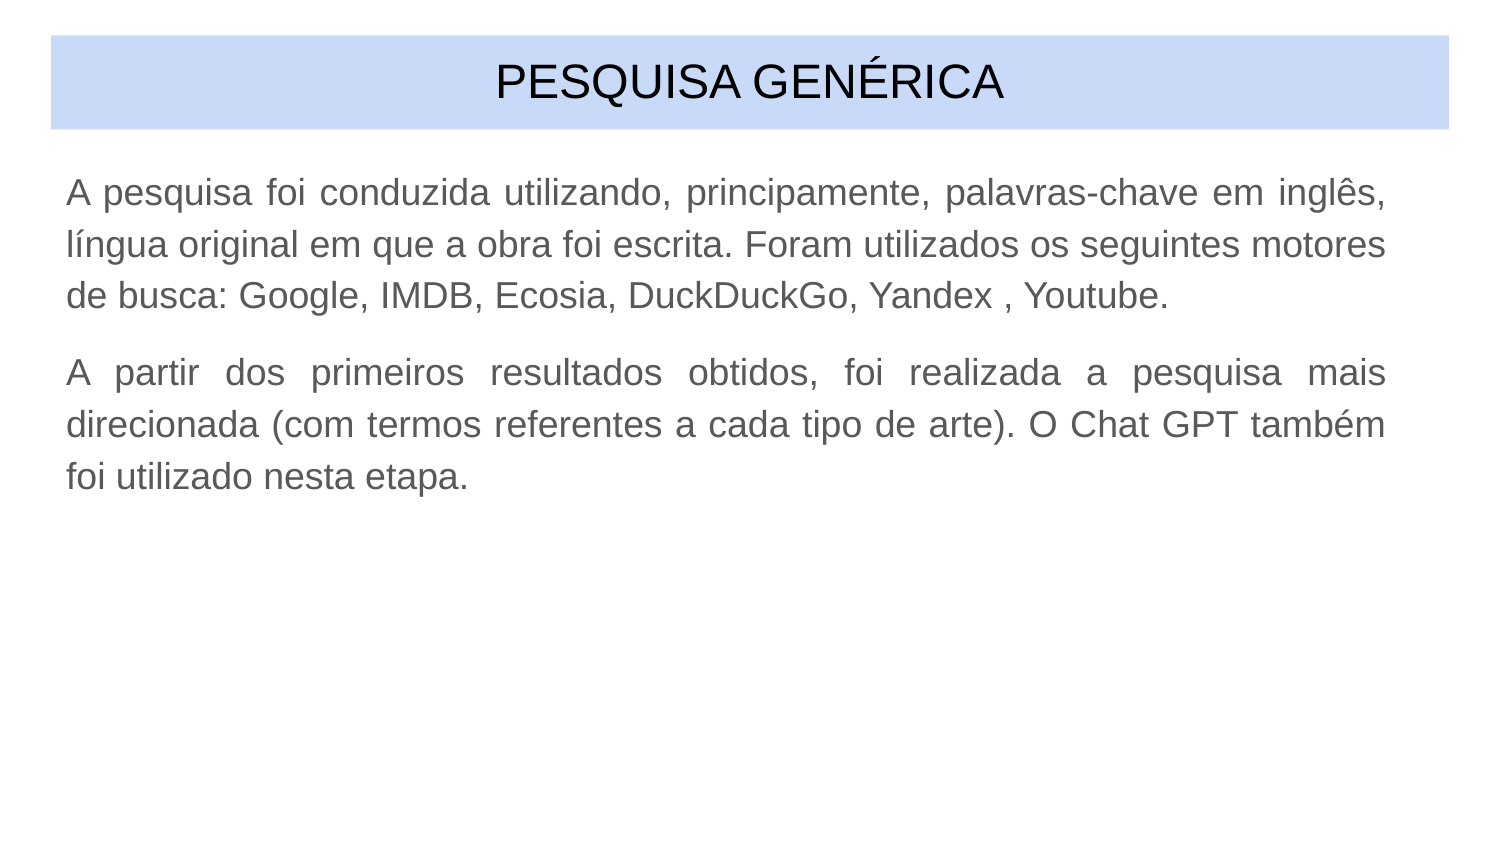

# PESQUISA GENÉRICA
A pesquisa foi conduzida utilizando, principamente, palavras-chave em inglês, língua original em que a obra foi escrita. Foram utilizados os seguintes motores de busca: Google, IMDB, Ecosia, DuckDuckGo, Yandex , Youtube.
A partir dos primeiros resultados obtidos, foi realizada a pesquisa mais direcionada (com termos referentes a cada tipo de arte). O Chat GPT também foi utilizado nesta etapa.